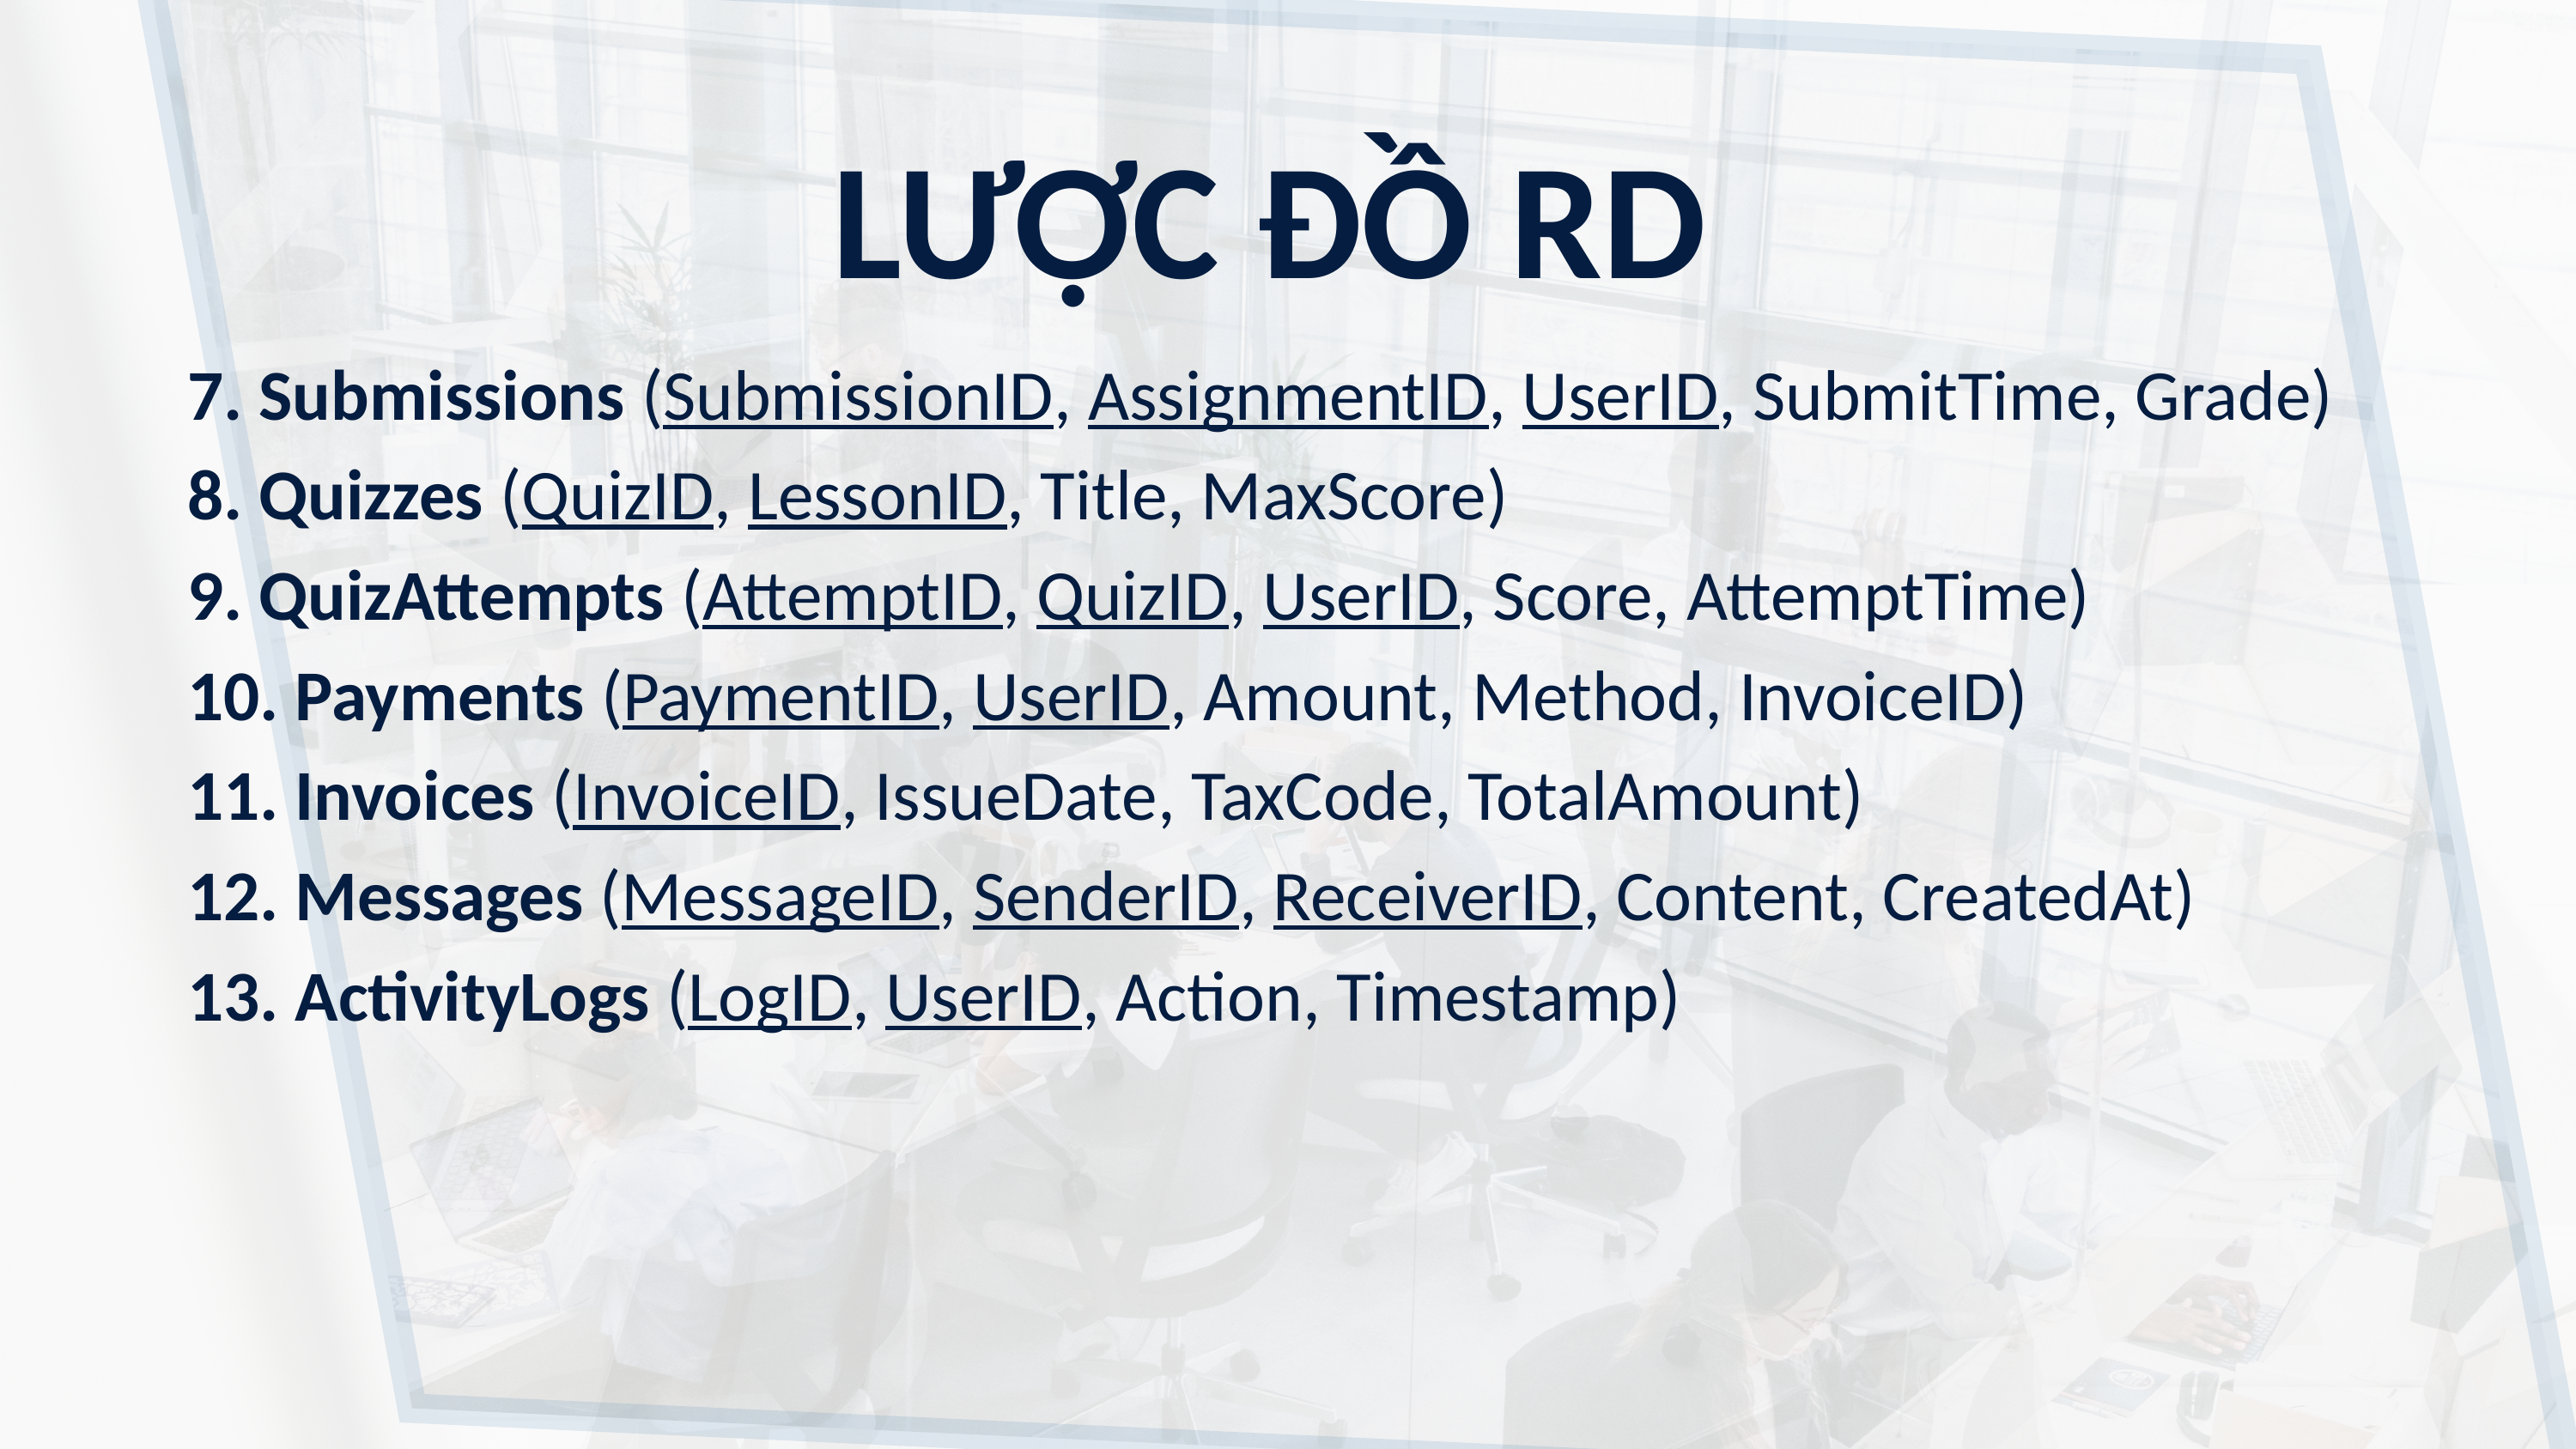

LƯỢC ĐỒ RD

7. Submissions (SubmissionID, AssignmentID, UserID, SubmitTime, Grade)
8. Quizzes (QuizID, LessonID, Title, MaxScore)
9. QuizAttempts (AttemptID, QuizID, UserID, Score, AttemptTime)
10. Payments (PaymentID, UserID, Amount, Method, InvoiceID)
11. Invoices (InvoiceID, IssueDate, TaxCode, TotalAmount)
12. Messages (MessageID, SenderID, ReceiverID, Content, CreatedAt)
13. ActivityLogs (LogID, UserID, Action, Timestamp)